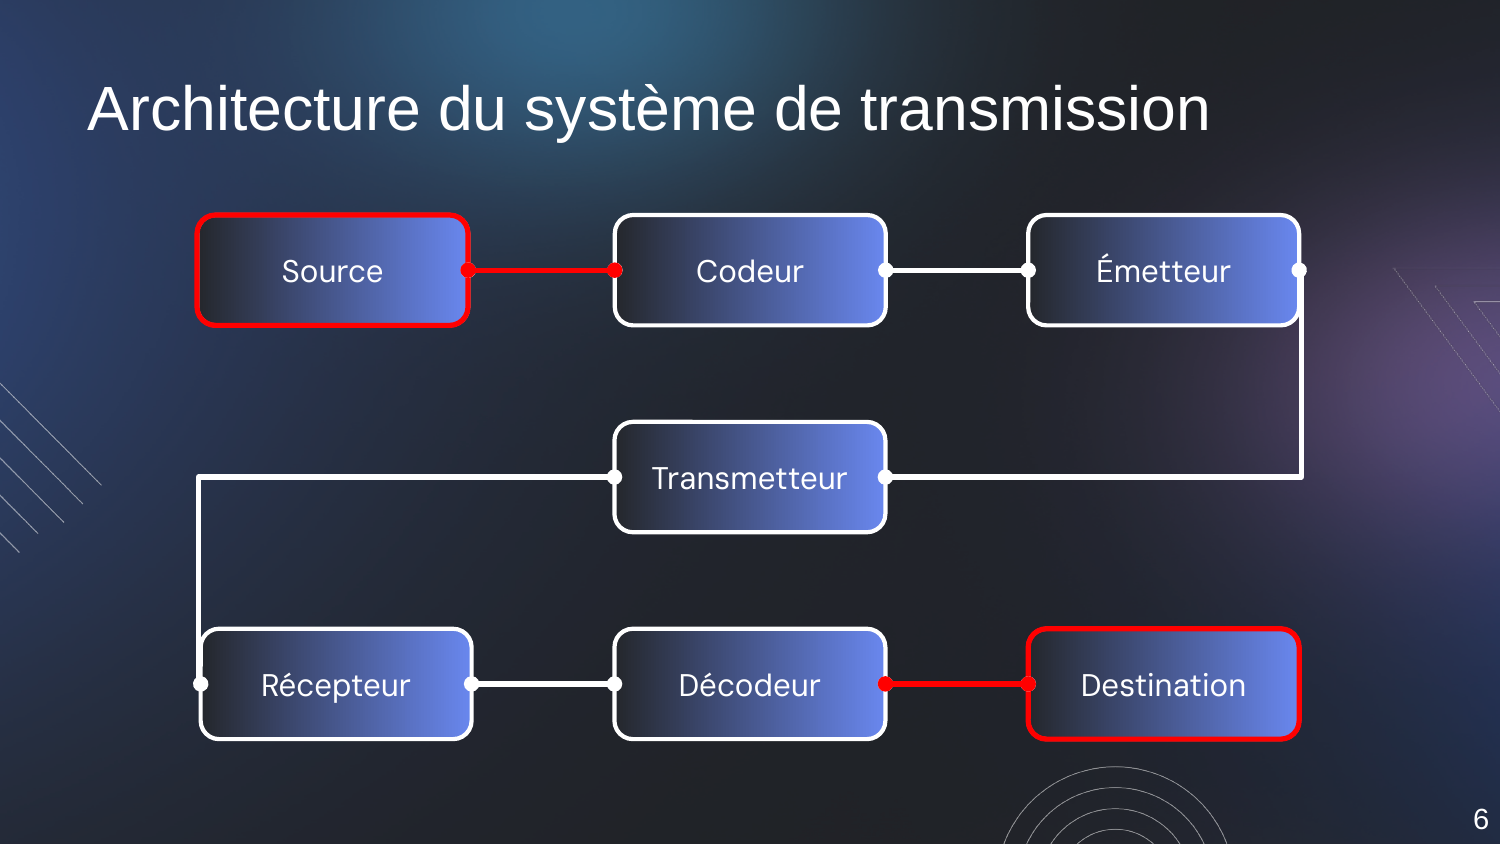

# Architecture du système de transmission
Source
Codeur
Émetteur

Transmetteur
Destination
Récepteur
Décodeur
6